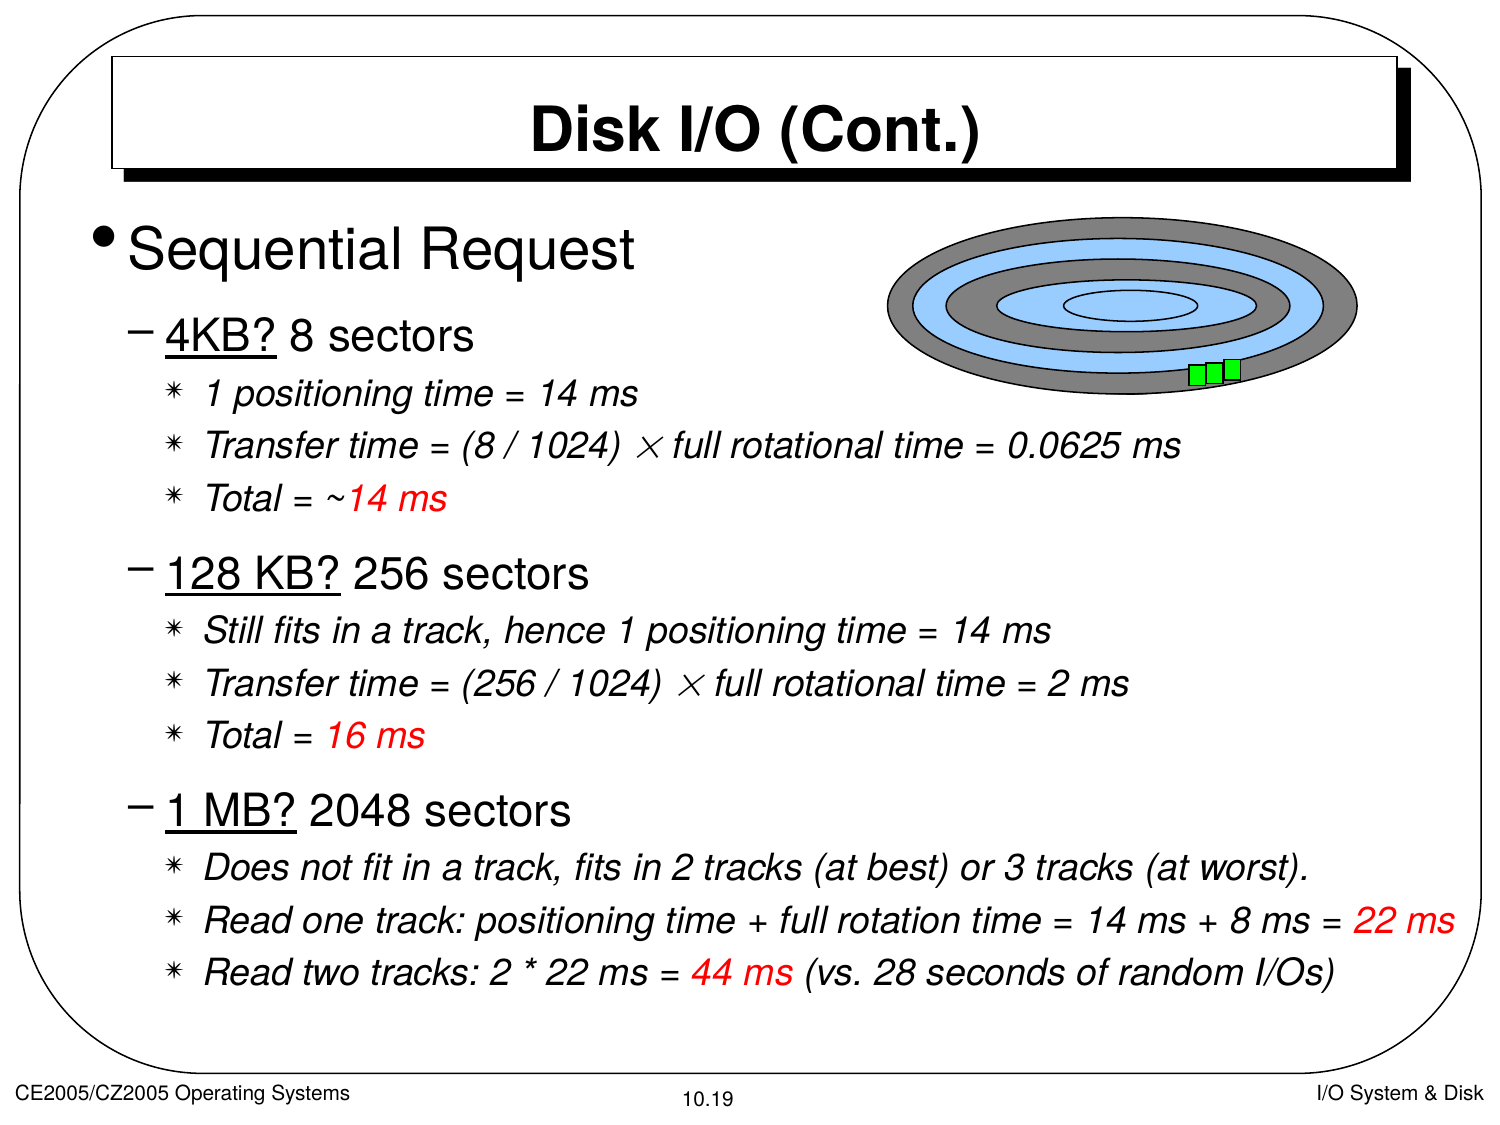

Disk I/O (Cont.)
Sequential Request
4KB? 8 sectors
1 positioning time = 14 ms
Transfer time = (8 / 1024) × full rotational time = 0.0625 ms
Total = ~14 ms
128 KB? 256 sectors
Still fits in a track, hence 1 positioning time = 14 ms
Transfer time = (256 / 1024) × full rotational time = 2 ms
Total = 16 ms
1 MB? 2048 sectors
Does not fit in a track, fits in 2 tracks (at best) or 3 tracks (at worst).
Read one track: positioning time + full rotation time = 14 ms + 8 ms = 22 ms
Read two tracks: 2 * 22 ms = 44 ms (vs. 28 seconds of random I/Os)